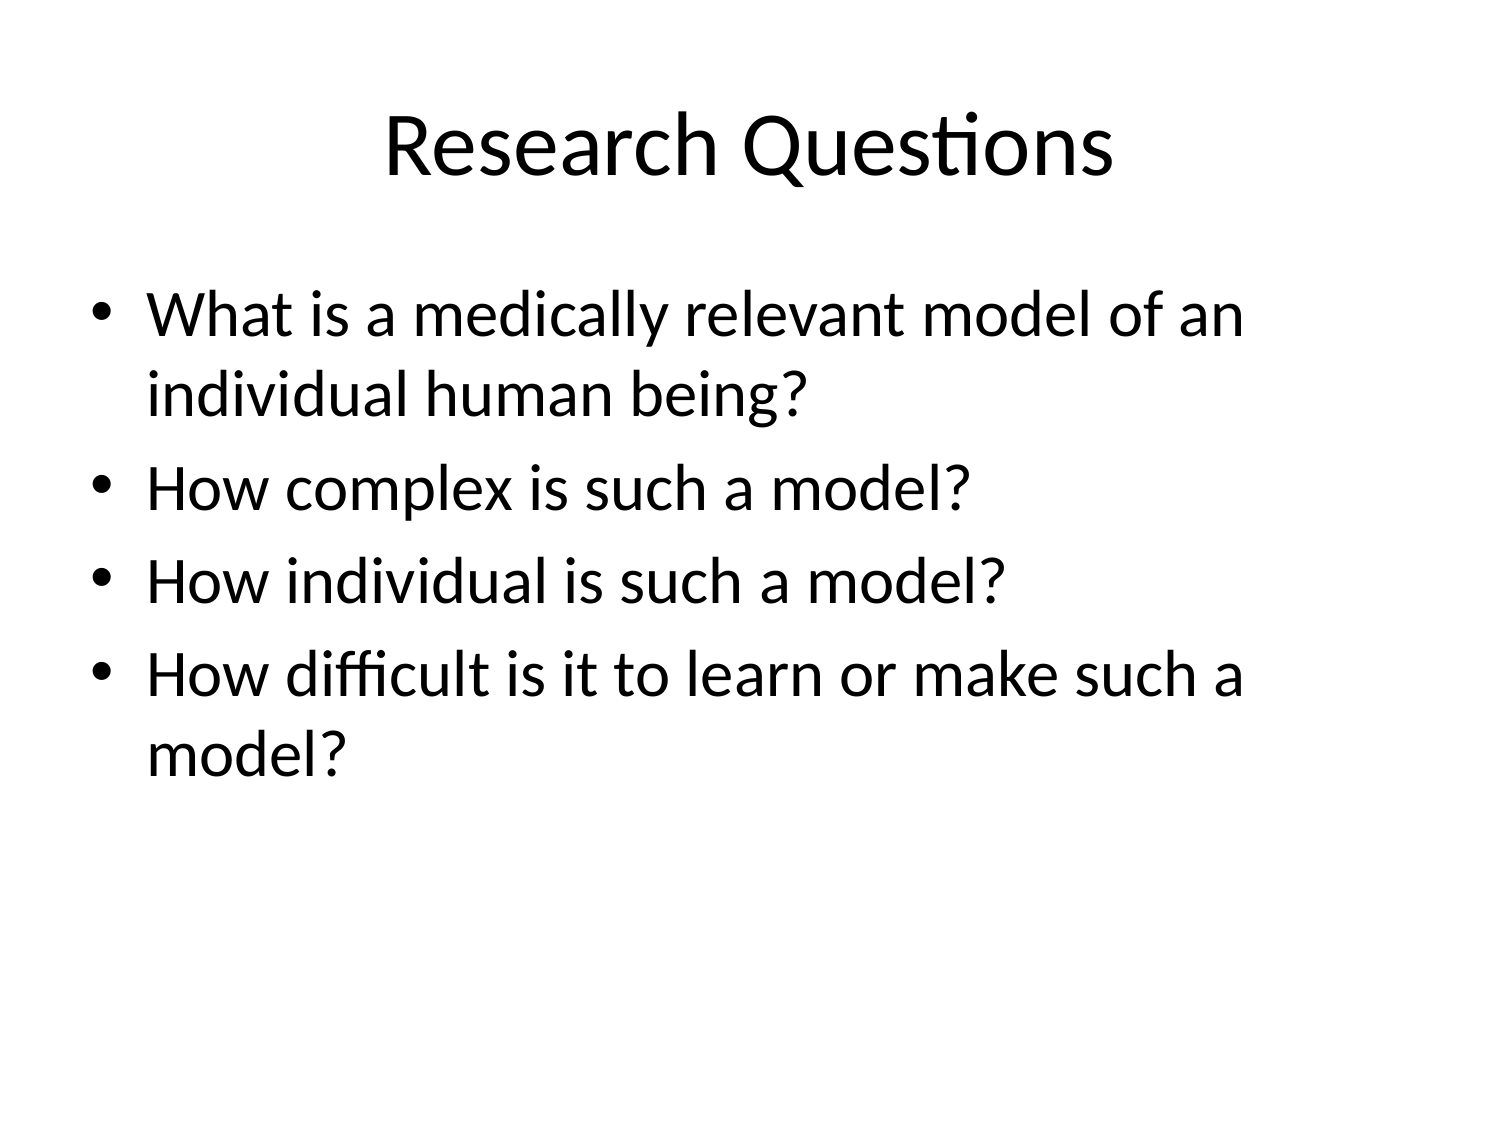

# Research Questions
What is a medically relevant model of an individual human being?
How complex is such a model?
How individual is such a model?
How difficult is it to learn or make such a model?